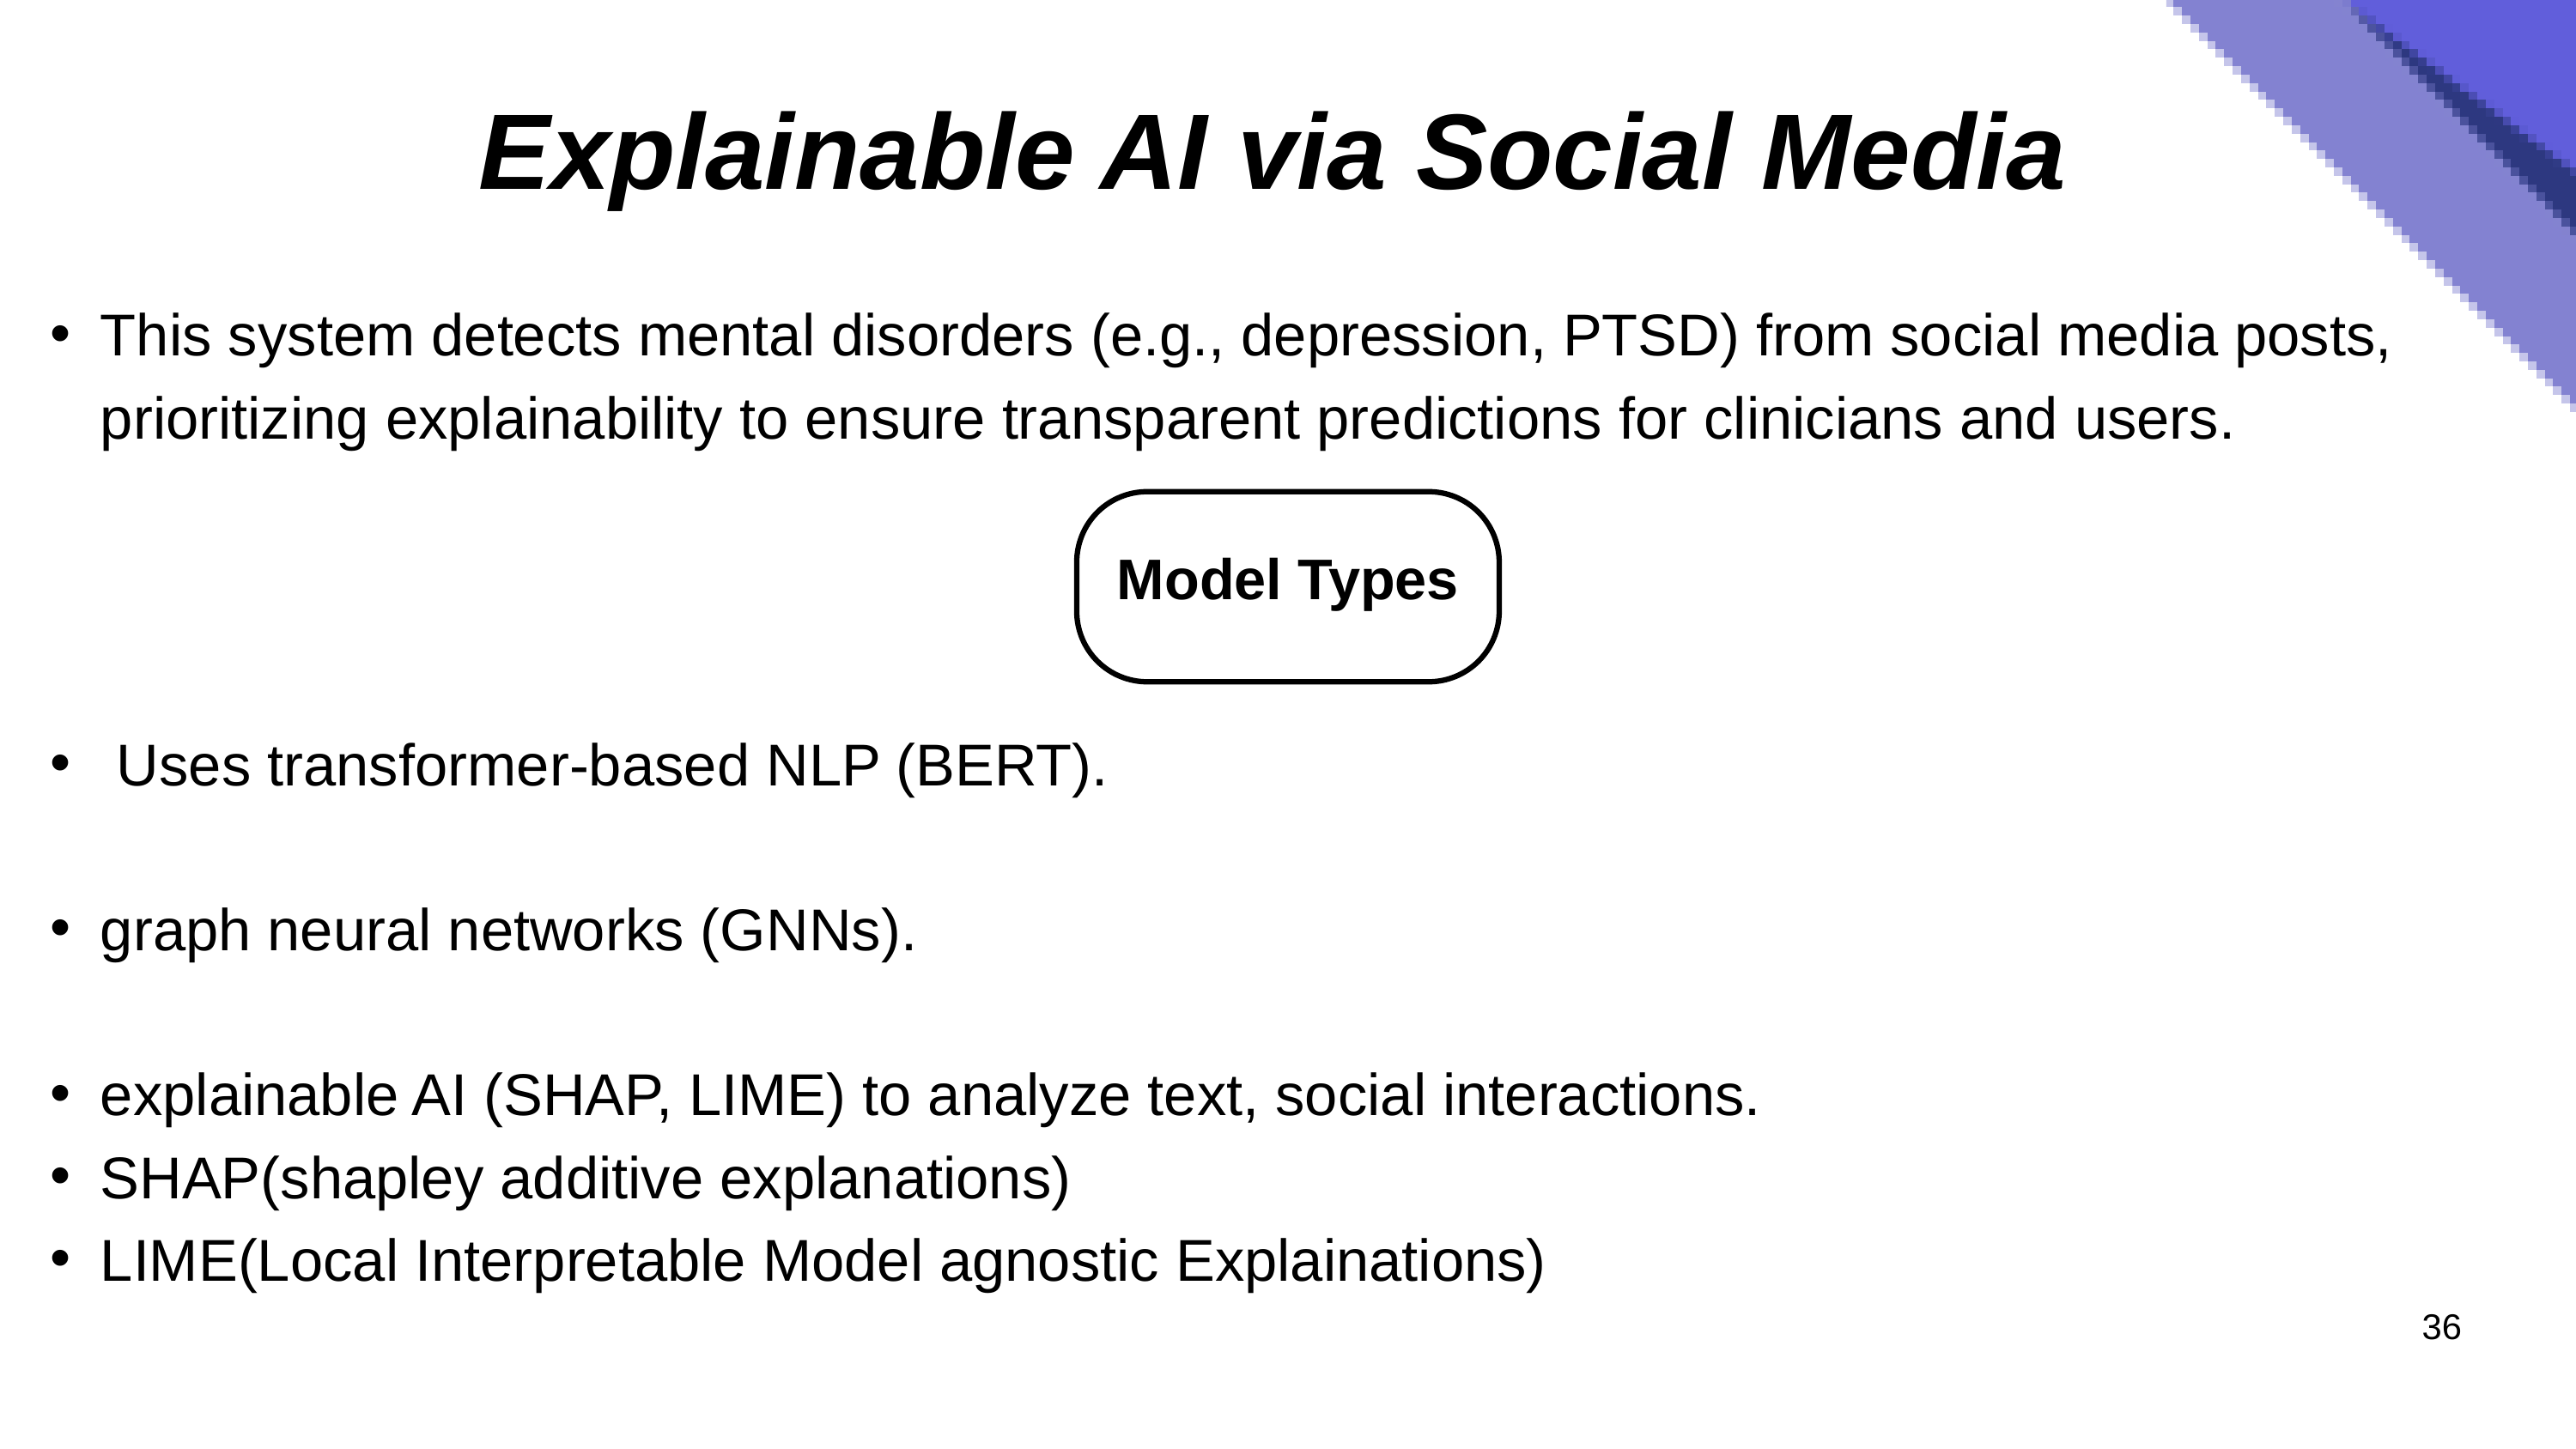

Explainable AI via Social Media
This system detects mental disorders (e.g., depression, PTSD) from social media posts, prioritizing explainability to ensure transparent predictions for clinicians and users.

Model Types
 Uses transformer-based NLP (BERT).

graph neural networks (GNNs).

explainable AI (SHAP, LIME) to analyze text, social interactions.
SHAP(shapley additive explanations)
LIME(Local Interpretable Model agnostic Explainations)

36